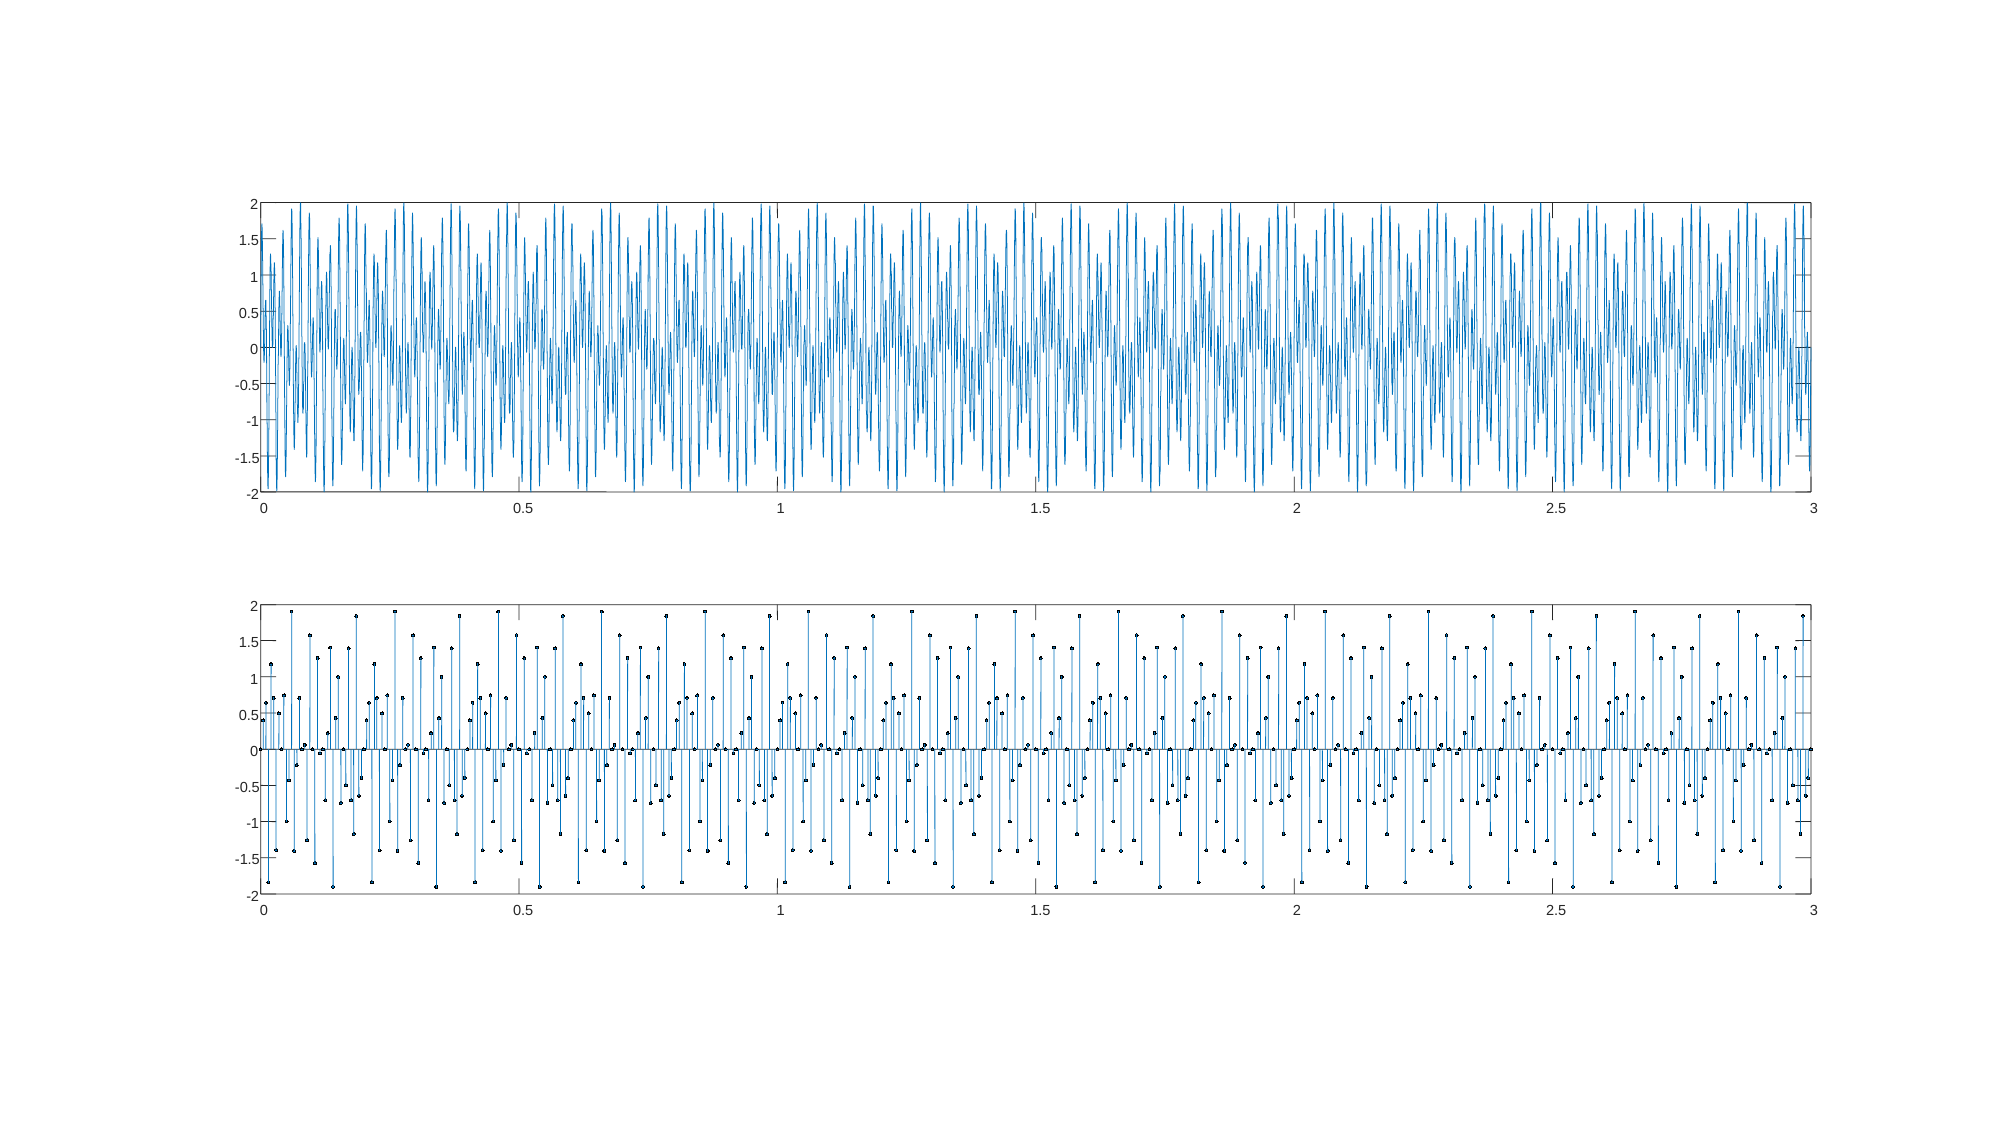

2

1.5

1

0.5

0

-0.5

-1

-1.5

-2

0
0.5
1
1.5
2
2.5
3
2

1.5

1

0.5

0

-0.5

-1

-1.5

-2

0
0.5
1
1.5
2
2.5
3